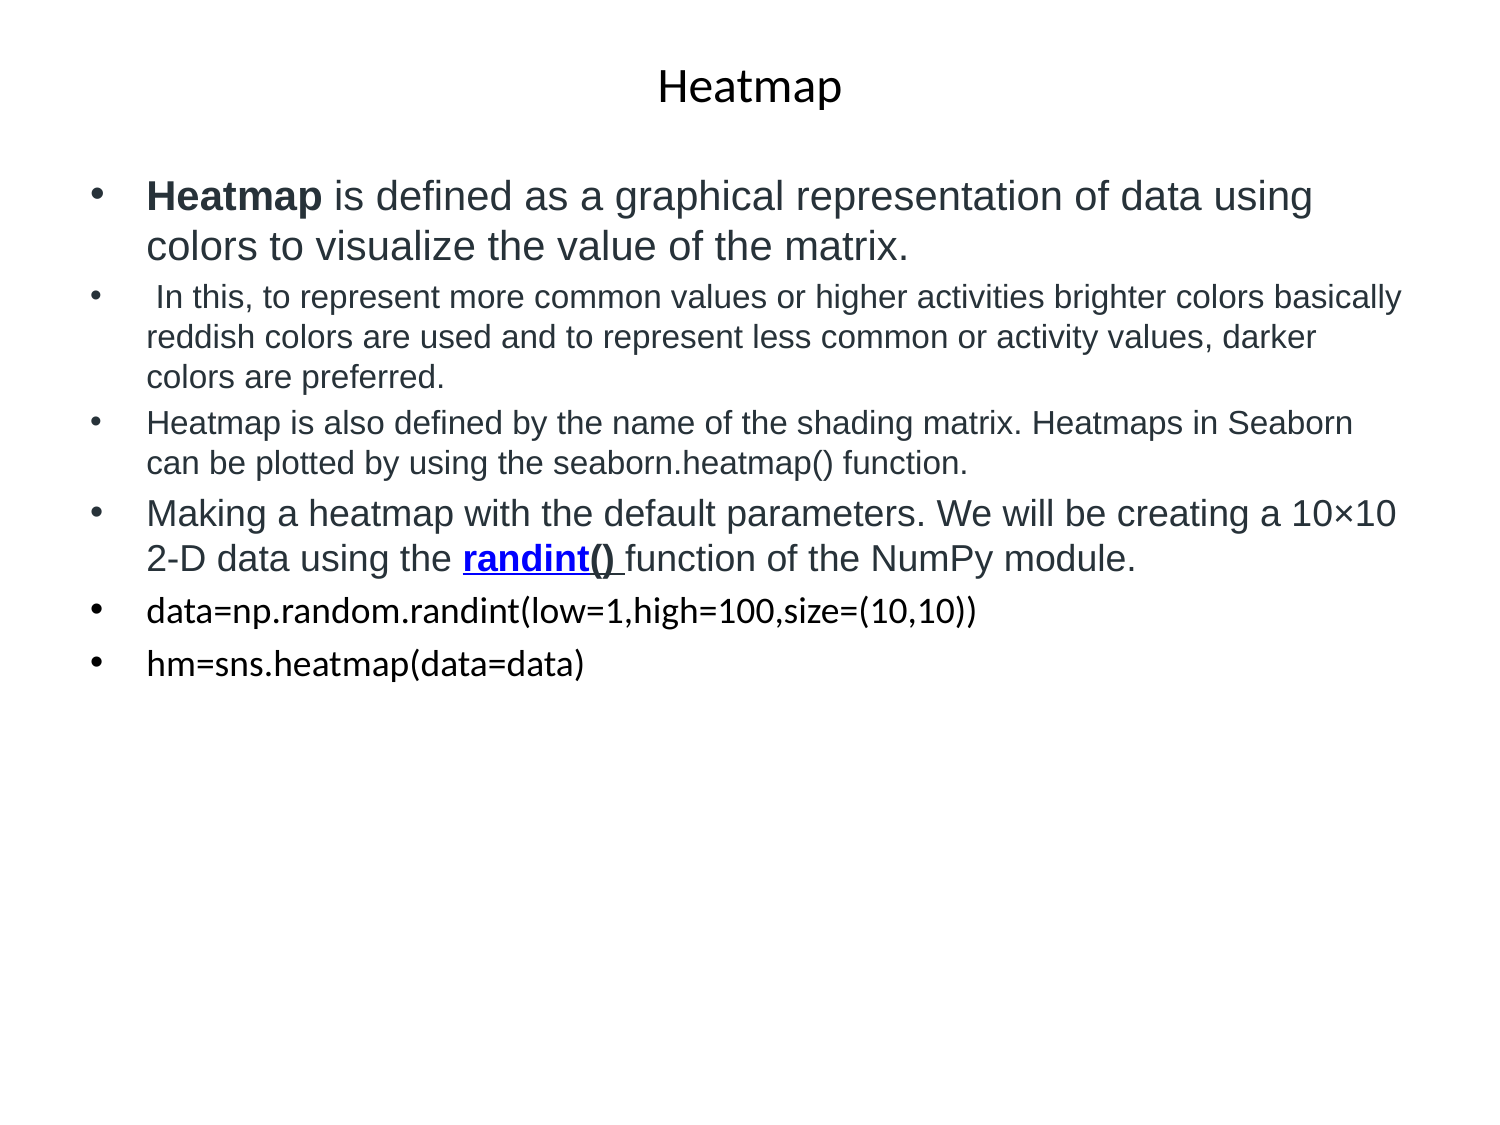

# Heatmap
Heatmap is defined as a graphical representation of data using colors to visualize the value of the matrix.
 In this, to represent more common values or higher activities brighter colors basically reddish colors are used and to represent less common or activity values, darker colors are preferred.
Heatmap is also defined by the name of the shading matrix. Heatmaps in Seaborn can be plotted by using the seaborn.heatmap() function.
Making a heatmap with the default parameters. We will be creating a 10×10 2-D data using the randint() function of the NumPy module.
data=np.random.randint(low=1,high=100,size=(10,10))
hm=sns.heatmap(data=data)